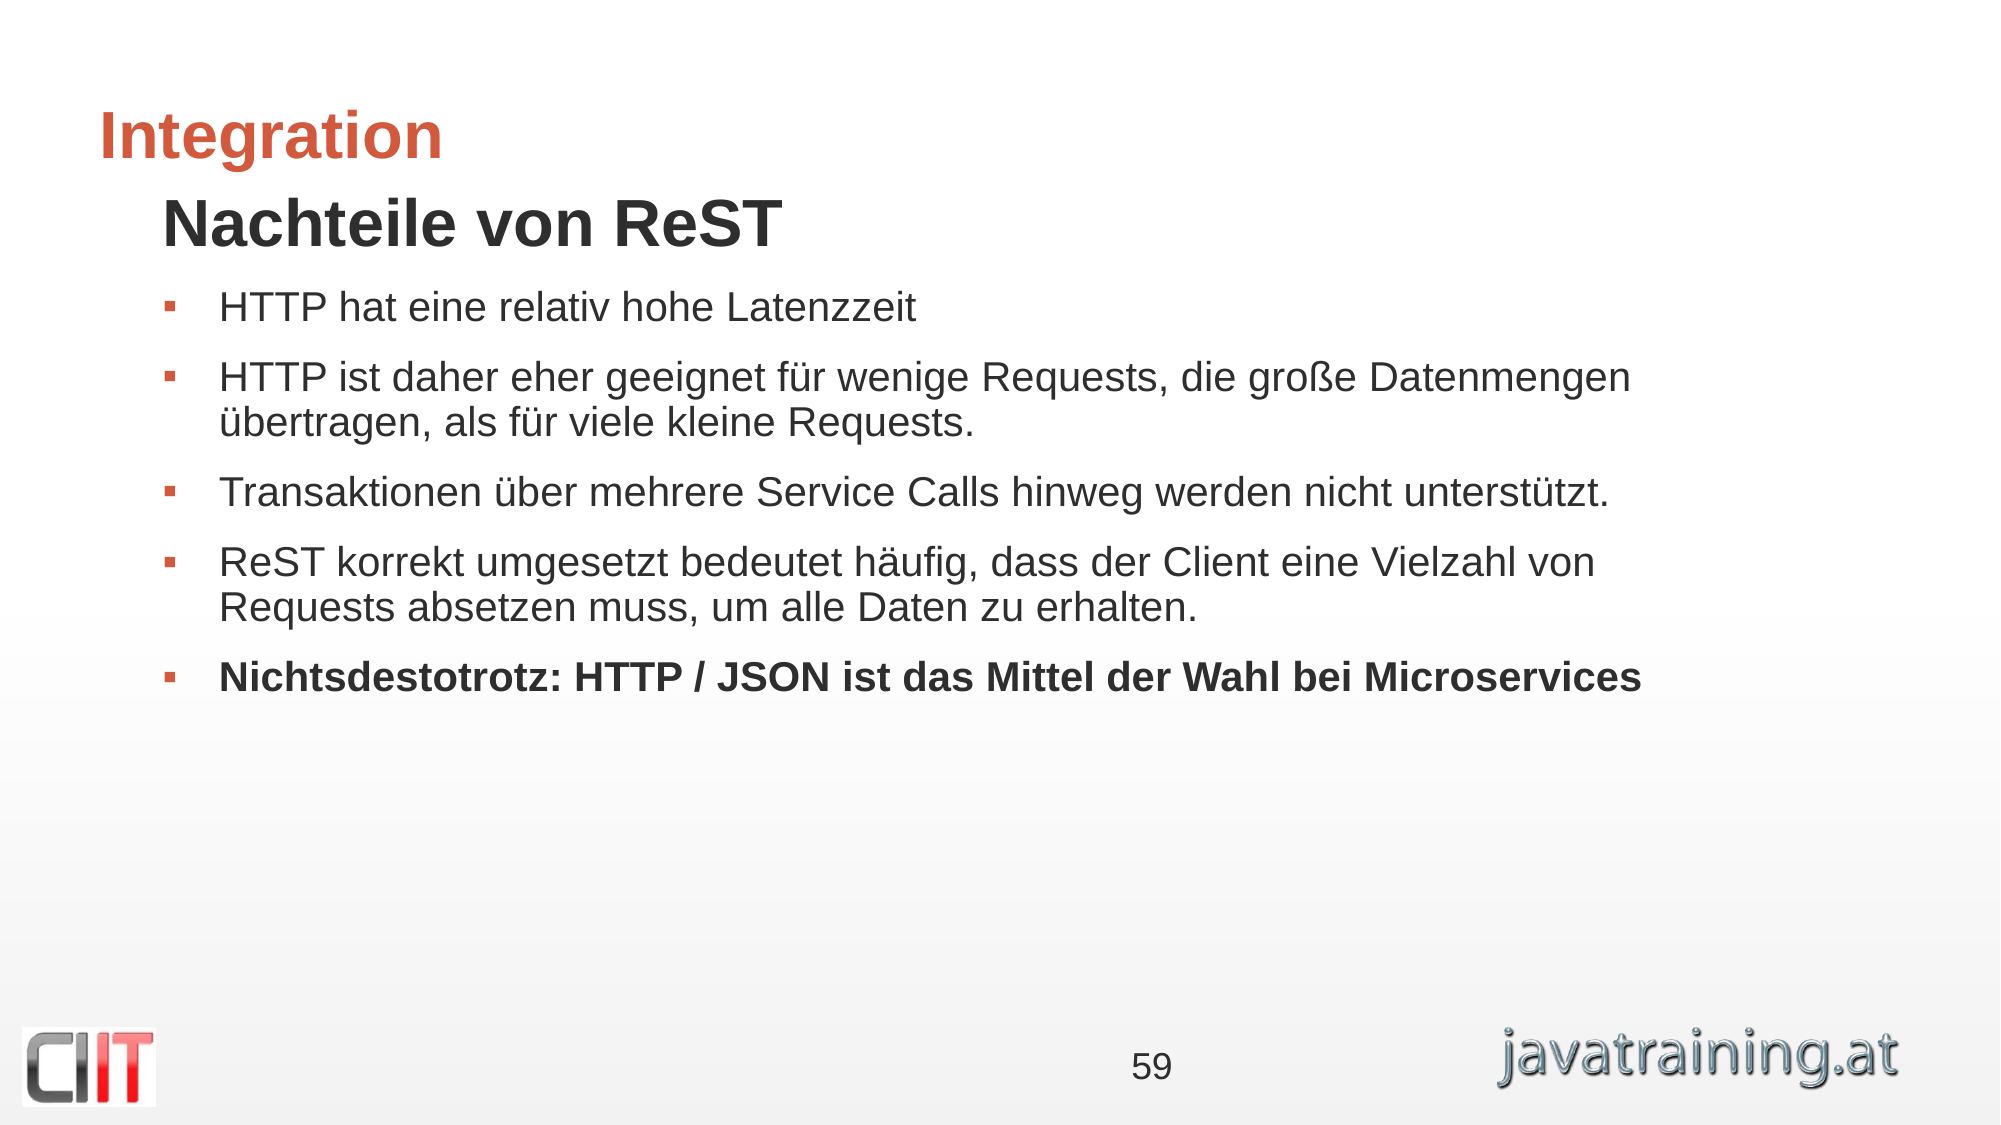

# Integration
Nachteile von ReST
HTTP hat eine relativ hohe Latenzzeit
HTTP ist daher eher geeignet für wenige Requests, die große Datenmengen übertragen, als für viele kleine Requests.
Transaktionen über mehrere Service Calls hinweg werden nicht unterstützt.
ReST korrekt umgesetzt bedeutet häufig, dass der Client eine Vielzahl von Requests absetzen muss, um alle Daten zu erhalten.
Nichtsdestotrotz: HTTP / JSON ist das Mittel der Wahl bei Microservices

59